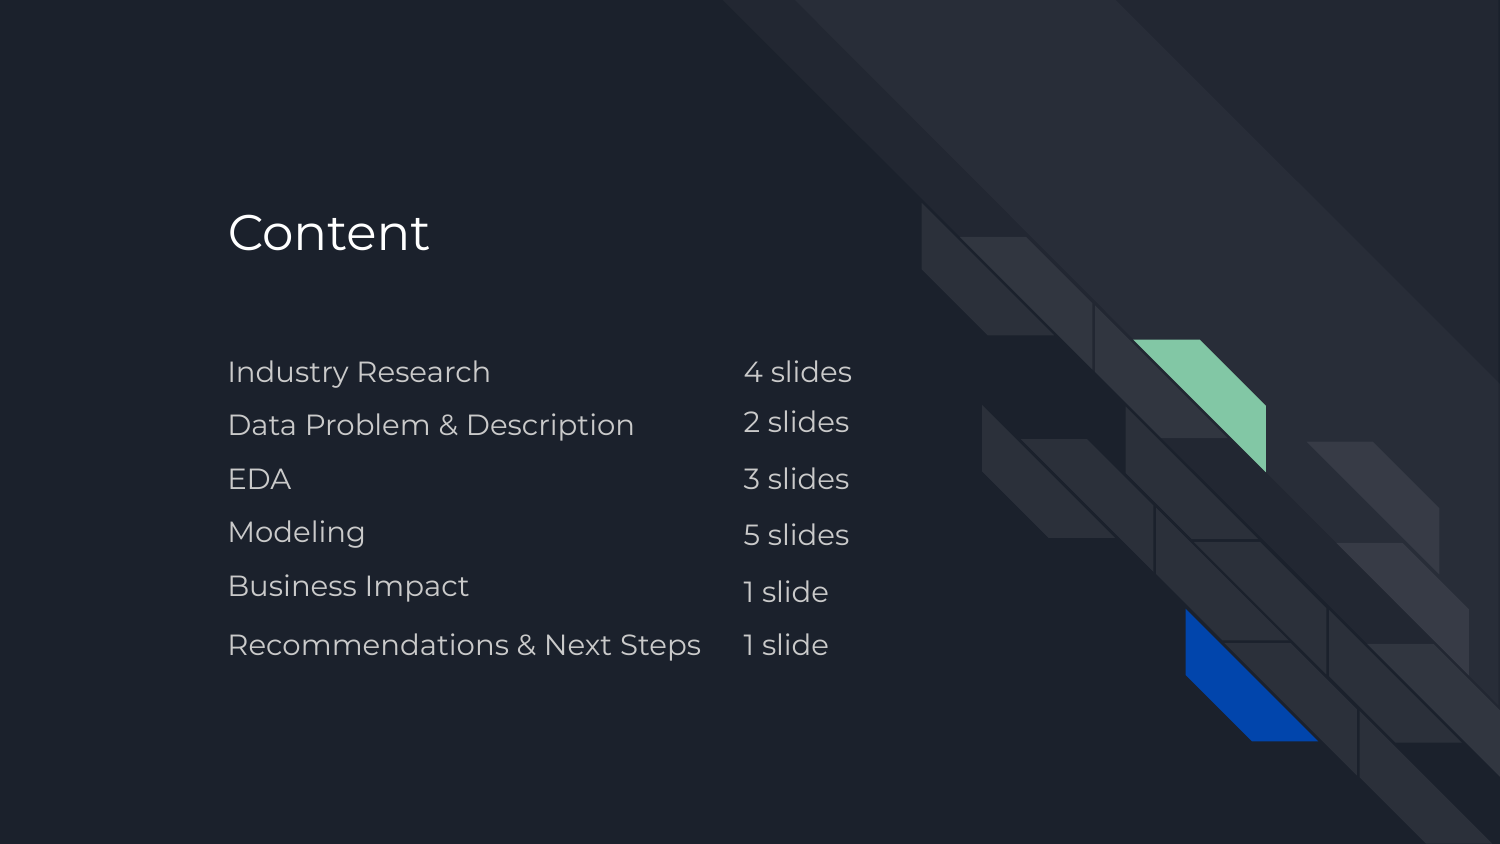

# Content
Industry Research
4 slides
2 slides
Data Problem & Description
3 slides
EDA
Modeling
5 slides
Business Impact
1 slide
Recommendations & Next Steps
1 slide